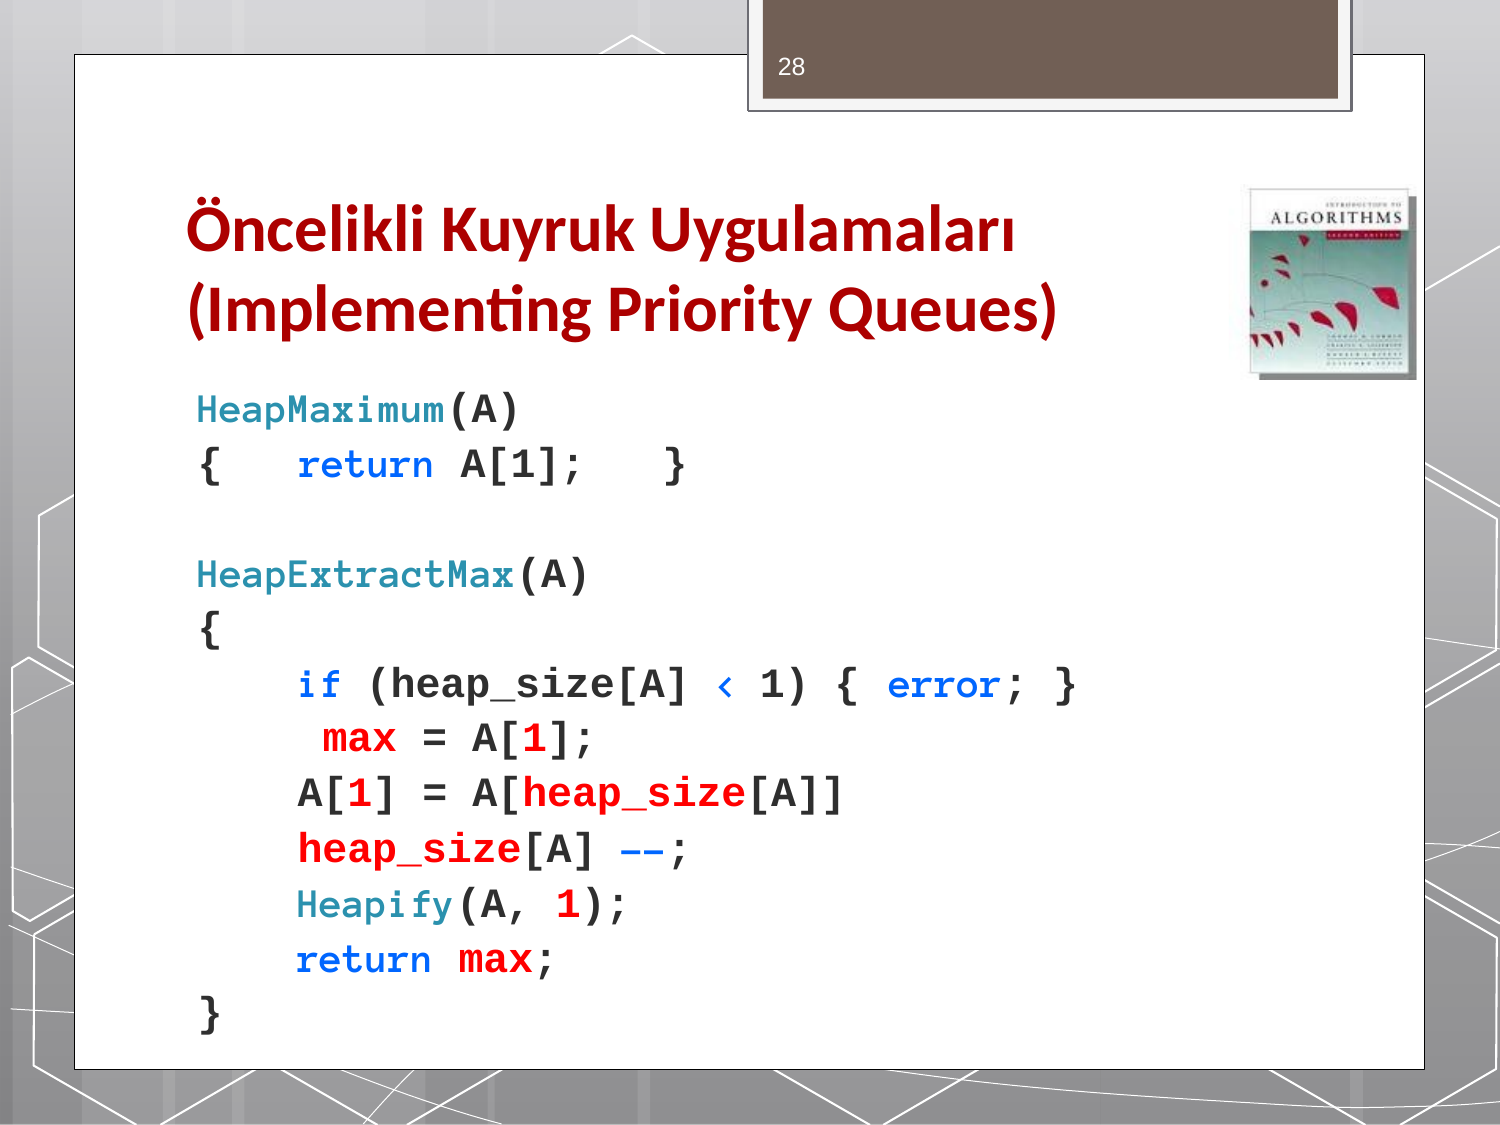

28
# Öncelikli Kuyruk Uygulamaları  (Implementing Priority Queues)

HeapMaximum(A)
{	return A[1];	}
HeapExtractMax(A)
{
if (heap_size[A] < 1) {  max = A[1];
A[1] = A[heap_size[A]]
heap_size[A] --;
Heapify(A, 1);
return max;
}
error; }